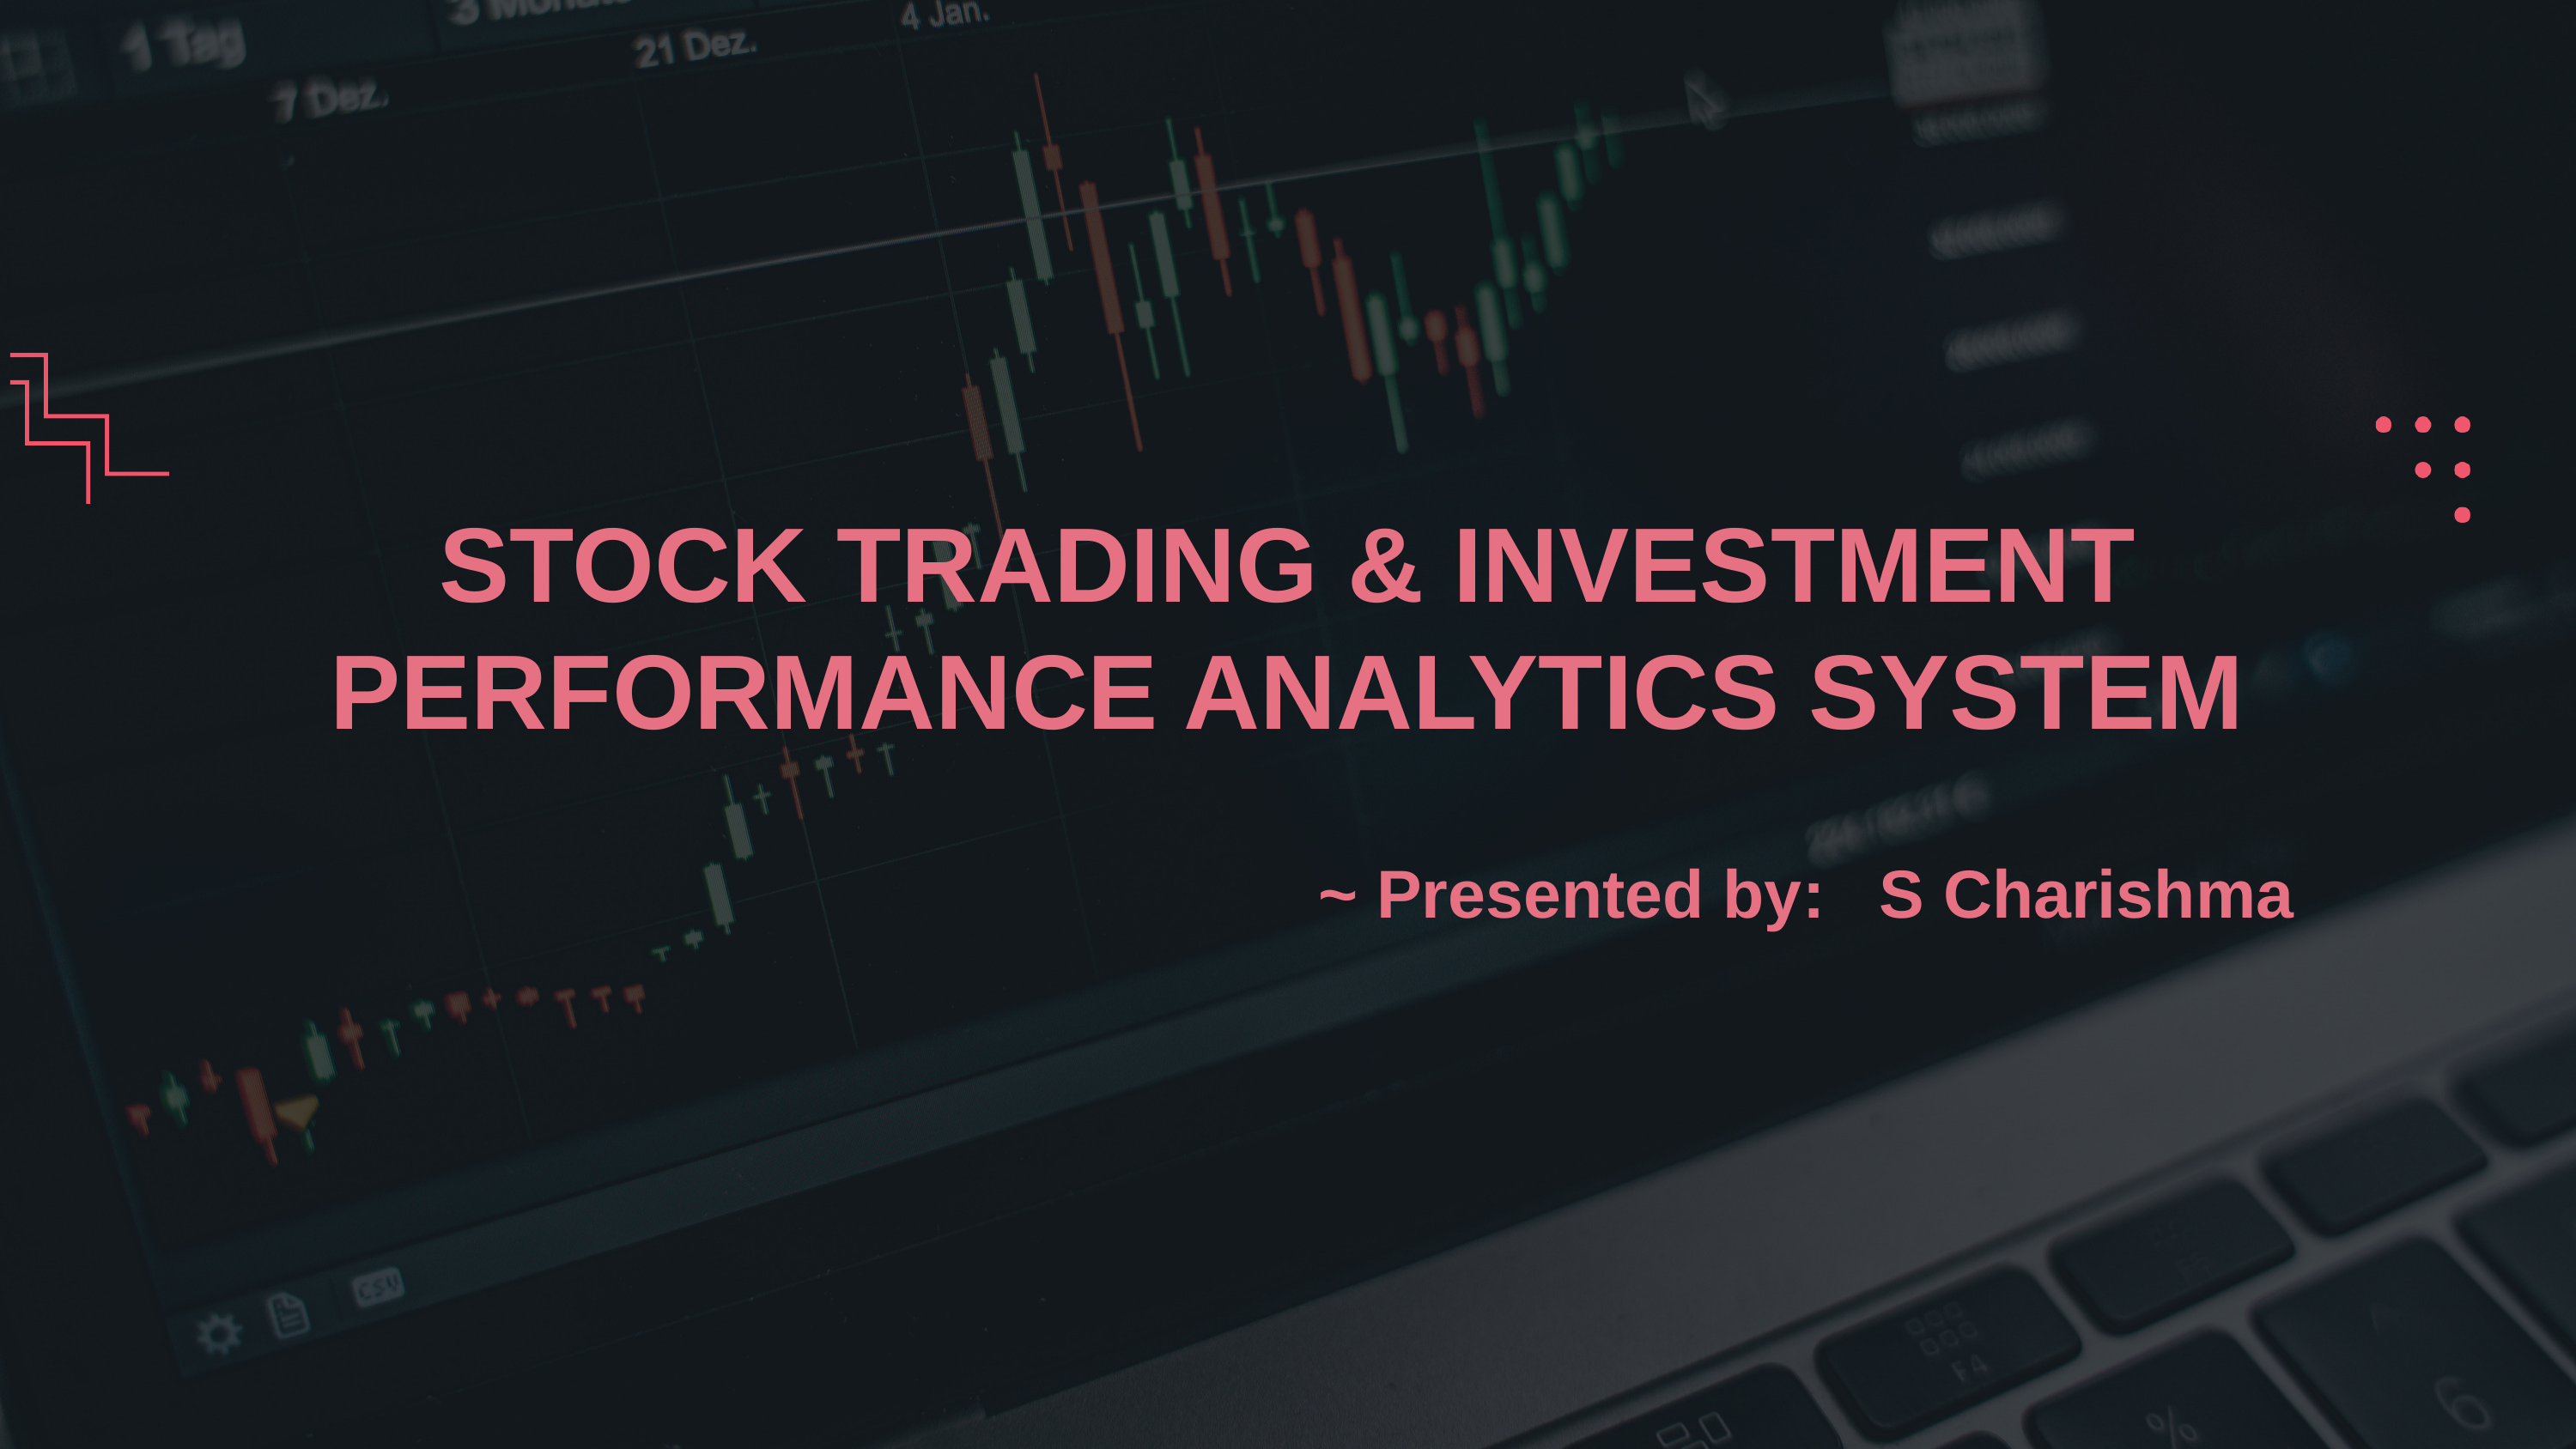

STOCK TRADING & INVESTMENT PERFORMANCE ANALYTICS SYSTEM
~ Presented by:
S Charishma